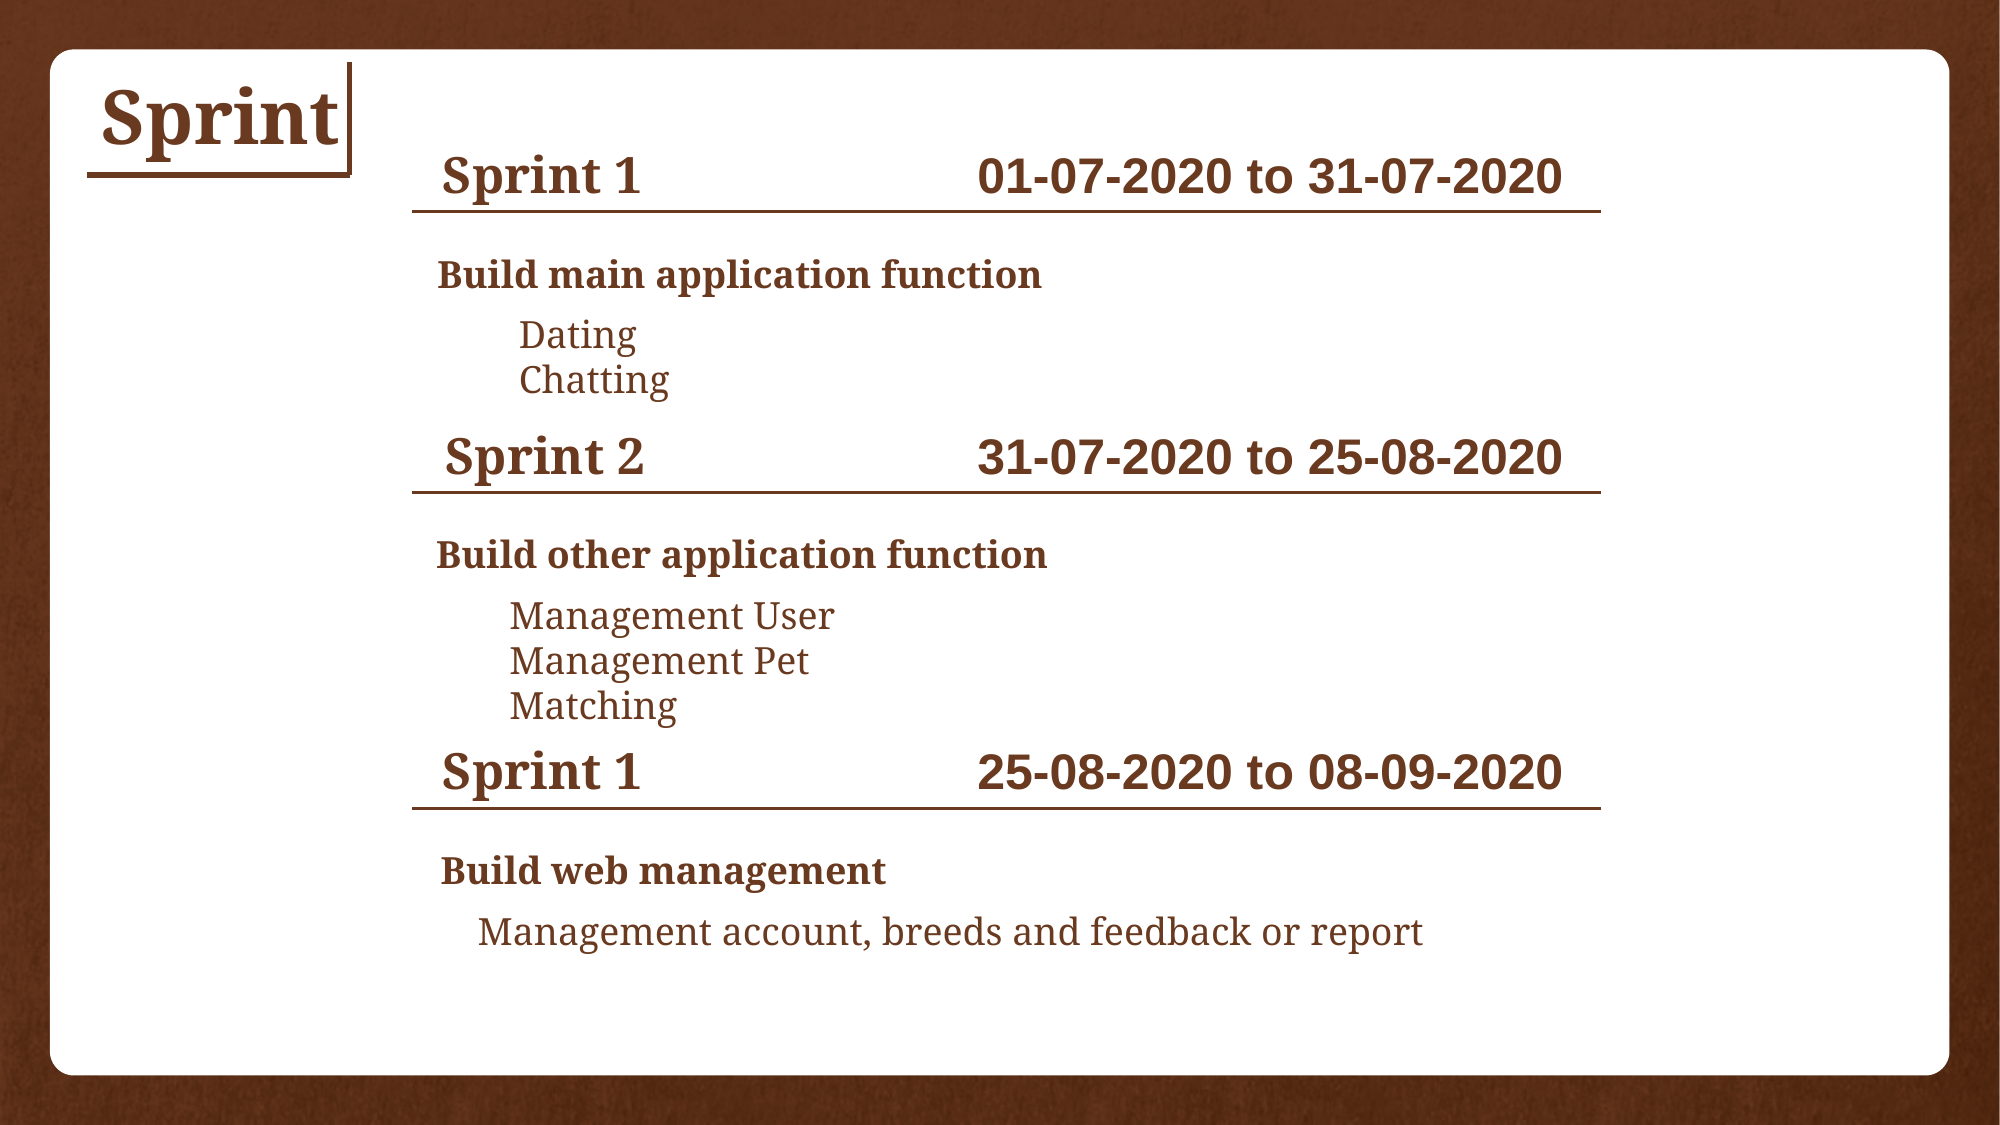

Sprint
01-07-2020 to 31-07-2020
Sprint 1
Build main application function
Dating
Chatting
31-07-2020 to 25-08-2020
Sprint 2
Build other application function
Management User
Management Pet
Matching
25-08-2020 to 08-09-2020
Sprint 1
Build web management
Management account, breeds and feedback or report